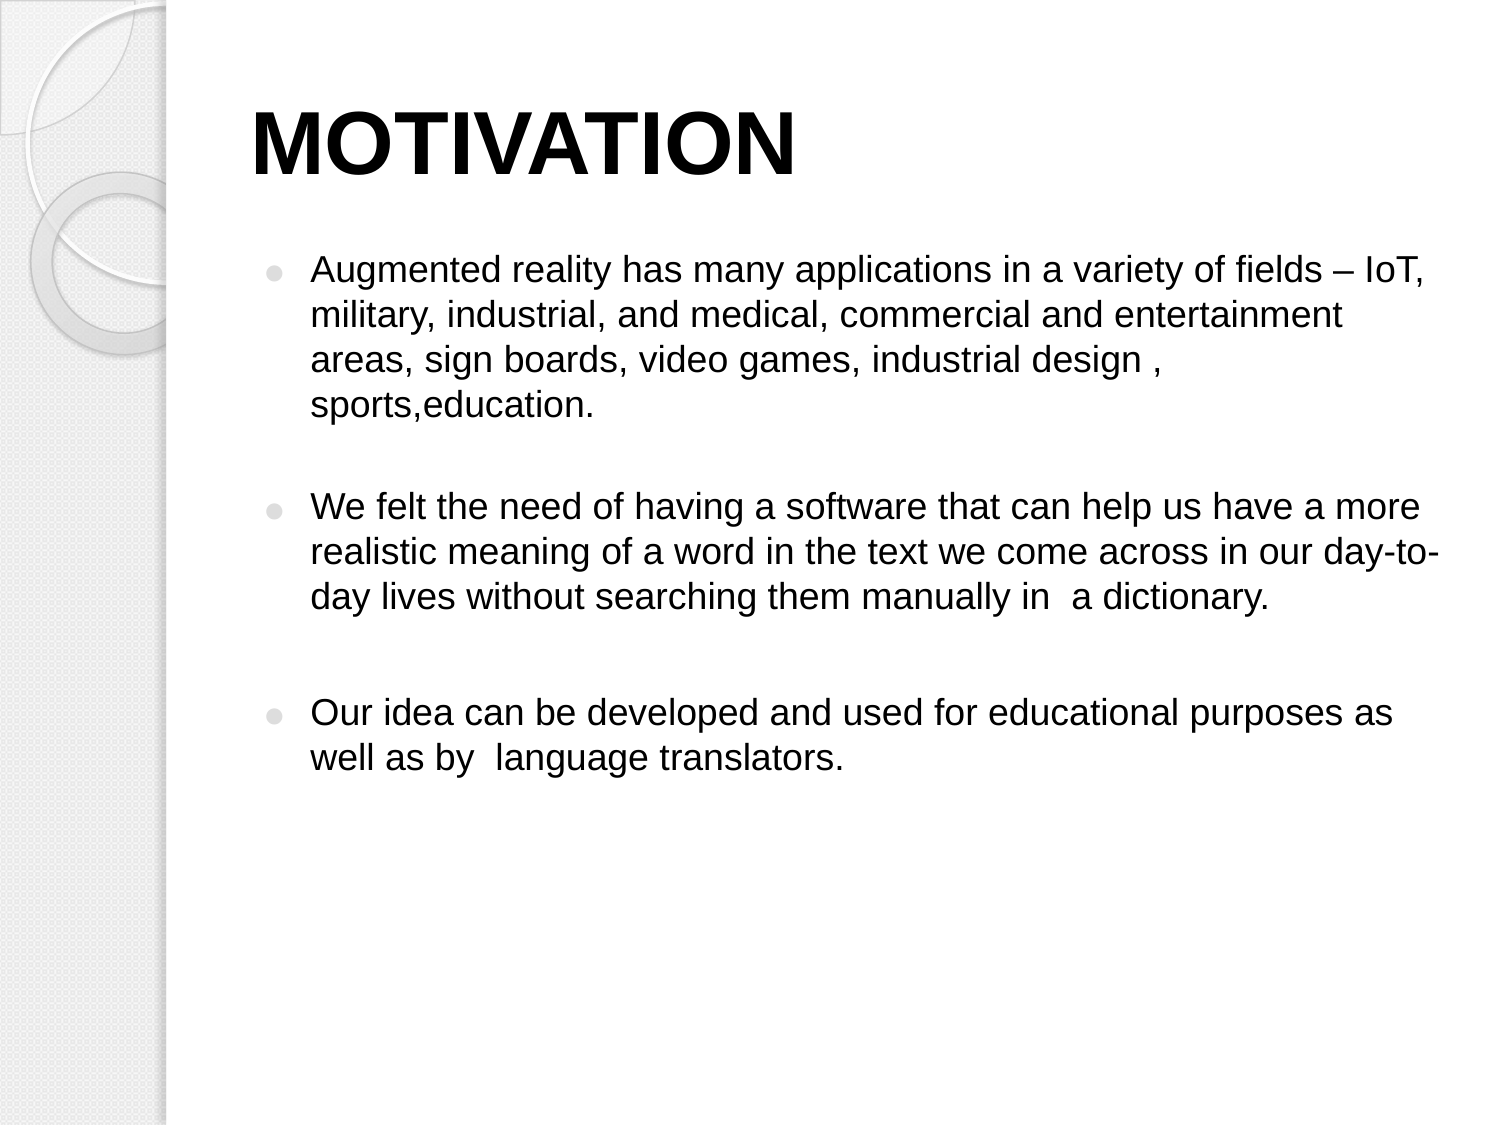

# MOTIVATION
Augmented reality has many applications in a variety of fields – IoT, military, industrial, and medical, commercial and entertainment areas, sign boards, video games, industrial design , sports,education.

We felt the need of having a software that can help us have a more realistic meaning of a word in the text we come across in our day-to-day lives without searching them manually in  a dictionary.

Our idea can be developed and used for educational purposes as well as by  language translators.